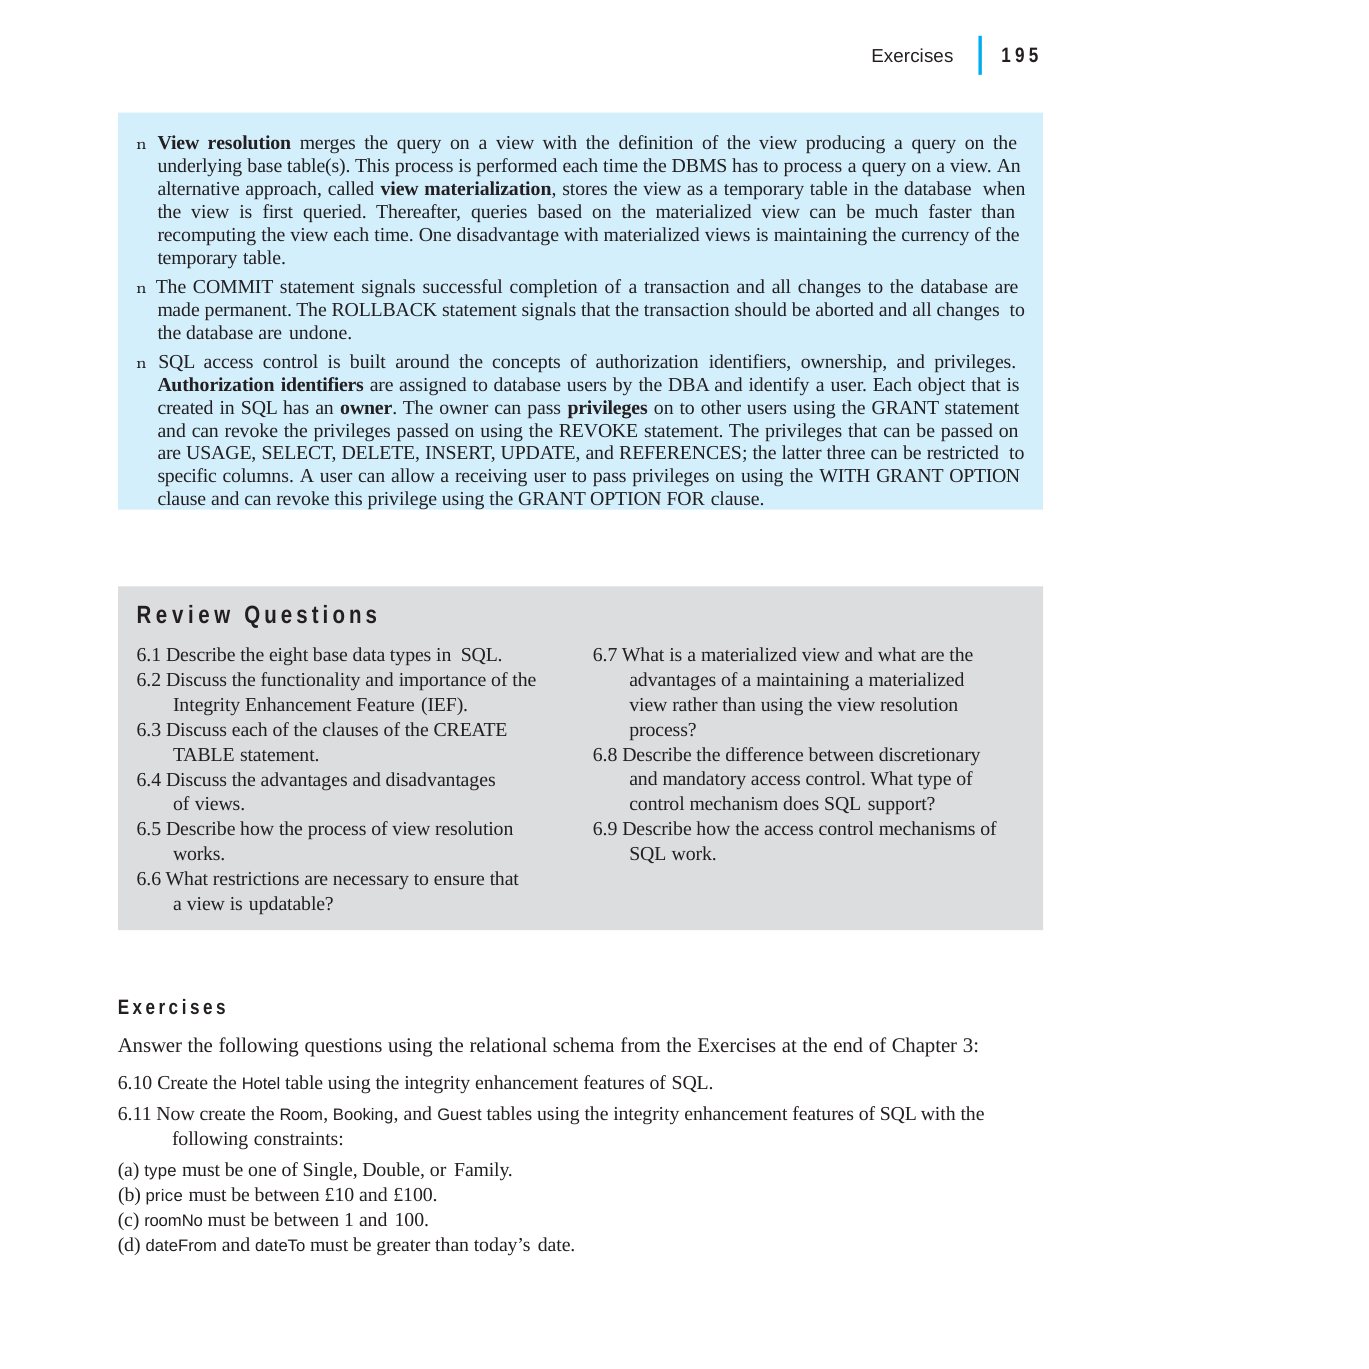

|
195
Exercises
n View resolution merges the query on a view with the definition of the view producing a query on the  underlying base table(s). This process is performed each time the DBMS has to process a query on a view. An  alternative approach, called view materialization, stores the view as a temporary table in the database  when the view is first queried. Thereafter, queries based on the materialized view can be much faster than  recomputing the view each time. One disadvantage with materialized views is maintaining the currency of the  temporary table.
n The COMMIT statement signals successful completion of a transaction and all changes to the database are  made permanent. The ROLLBACK statement signals that the transaction should be aborted and all changes  to the database are undone.
n SQL access control is built around the concepts of authorization identifiers, ownership, and privileges.  Authorization identifiers are assigned to database users by the DBA and identify a user. Each object that is  created in SQL has an owner. The owner can pass privileges on to other users using the GRANT statement  and can revoke the privileges passed on using the REVOKE statement. The privileges that can be passed on  are USAGE, SELECT, DELETE, INSERT, UPDATE, and REFERENCES; the latter three can be restricted  to specific columns. A user can allow a receiving user to pass privileges on using the WITH GRANT OPTION  clause and can revoke this privilege using the GRANT OPTION FOR clause.
Review Questions
6.1 Describe the eight base data types in SQL.
6.2 Discuss the functionality and importance of the  Integrity Enhancement Feature (IEF).
6.3 Discuss each of the clauses of the CREATE  TABLE statement.
6.4 Discuss the advantages and disadvantages  of views.
6.5 Describe how the process of view resolution  works.
6.6 What restrictions are necessary to ensure that  a view is updatable?

6.7 What is a materialized view and what are the  advantages of a maintaining a materialized  view rather than using the view resolution  process?
6.8 Describe the difference between discretionary  and mandatory access control. What type of  control mechanism does SQL support?
6.9 Describe how the access control mechanisms of  SQL work.
Exercises
Answer the following questions using the relational schema from the Exercises at the end of Chapter 3:
6.10 Create the Hotel table using the integrity enhancement features of SQL.
6.11 Now create the Room, Booking, and Guest tables using the integrity enhancement features of SQL with the  following constraints:
(a) type must be one of Single, Double, or Family.
(b) price must be between £10 and £100.
(c) roomNo must be between 1 and 100.
(d) dateFrom and dateTo must be greater than today’s date.